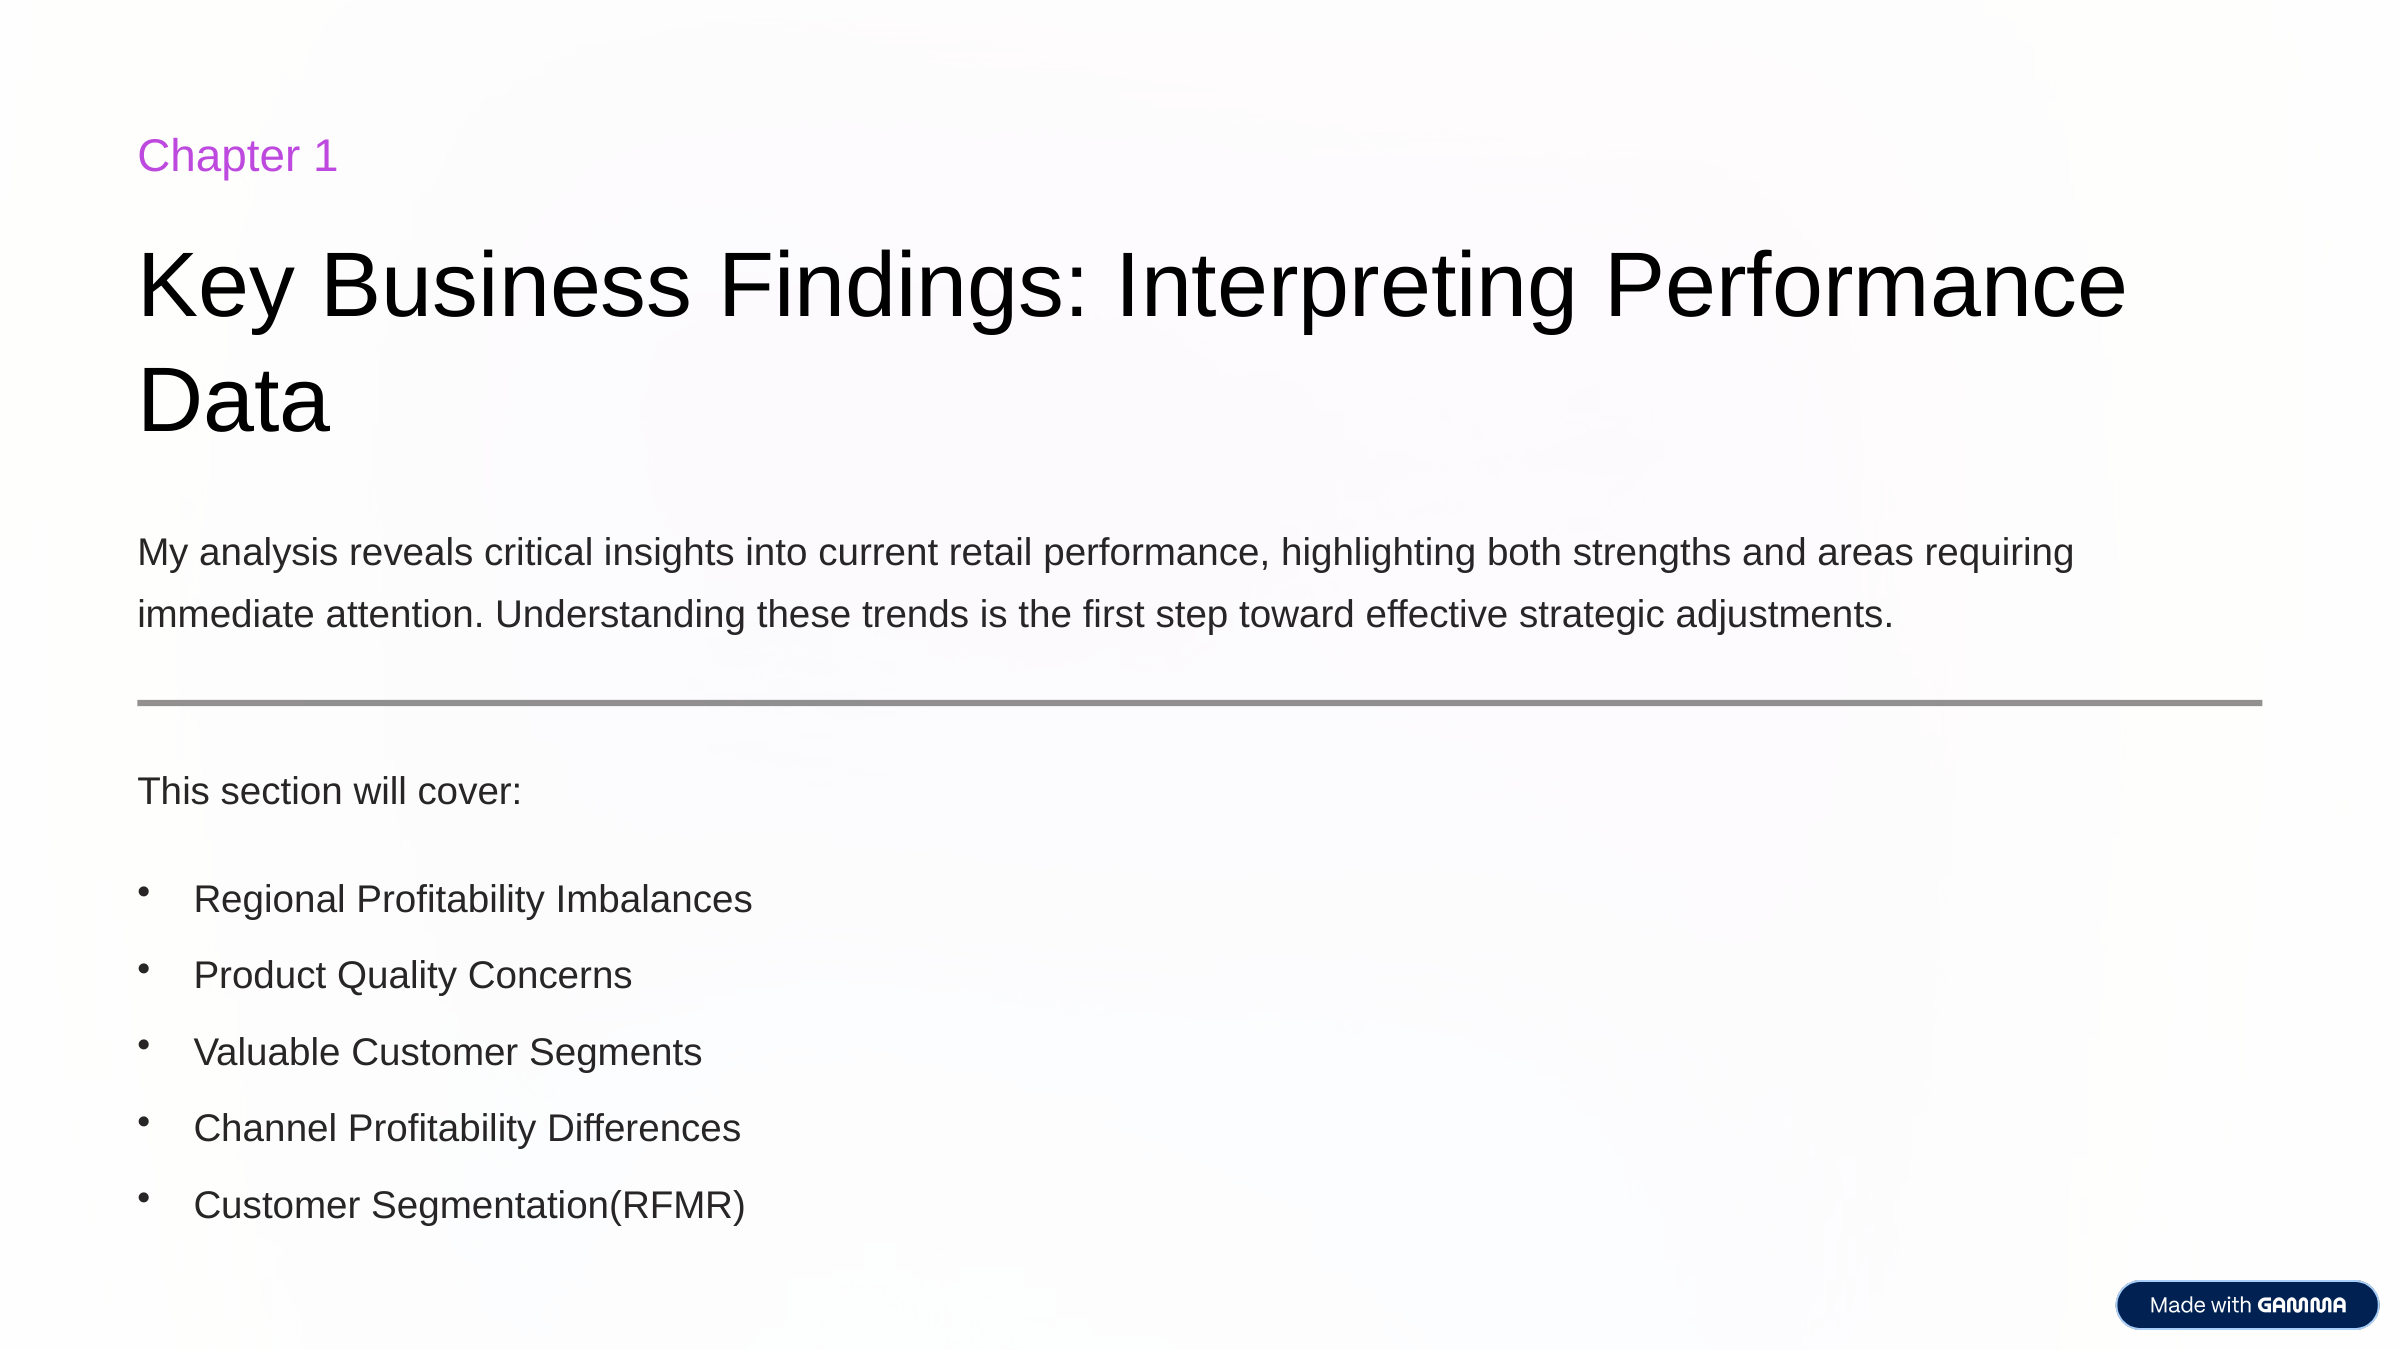

Chapter 1
Key Business Findings: Interpreting Performance Data
My analysis reveals critical insights into current retail performance, highlighting both strengths and areas requiring immediate attention. Understanding these trends is the first step toward effective strategic adjustments.

This section will cover:
Regional Profitability Imbalances
Product Quality Concerns
Valuable Customer Segments
Channel Profitability Differences
Customer Segmentation(RFMR)